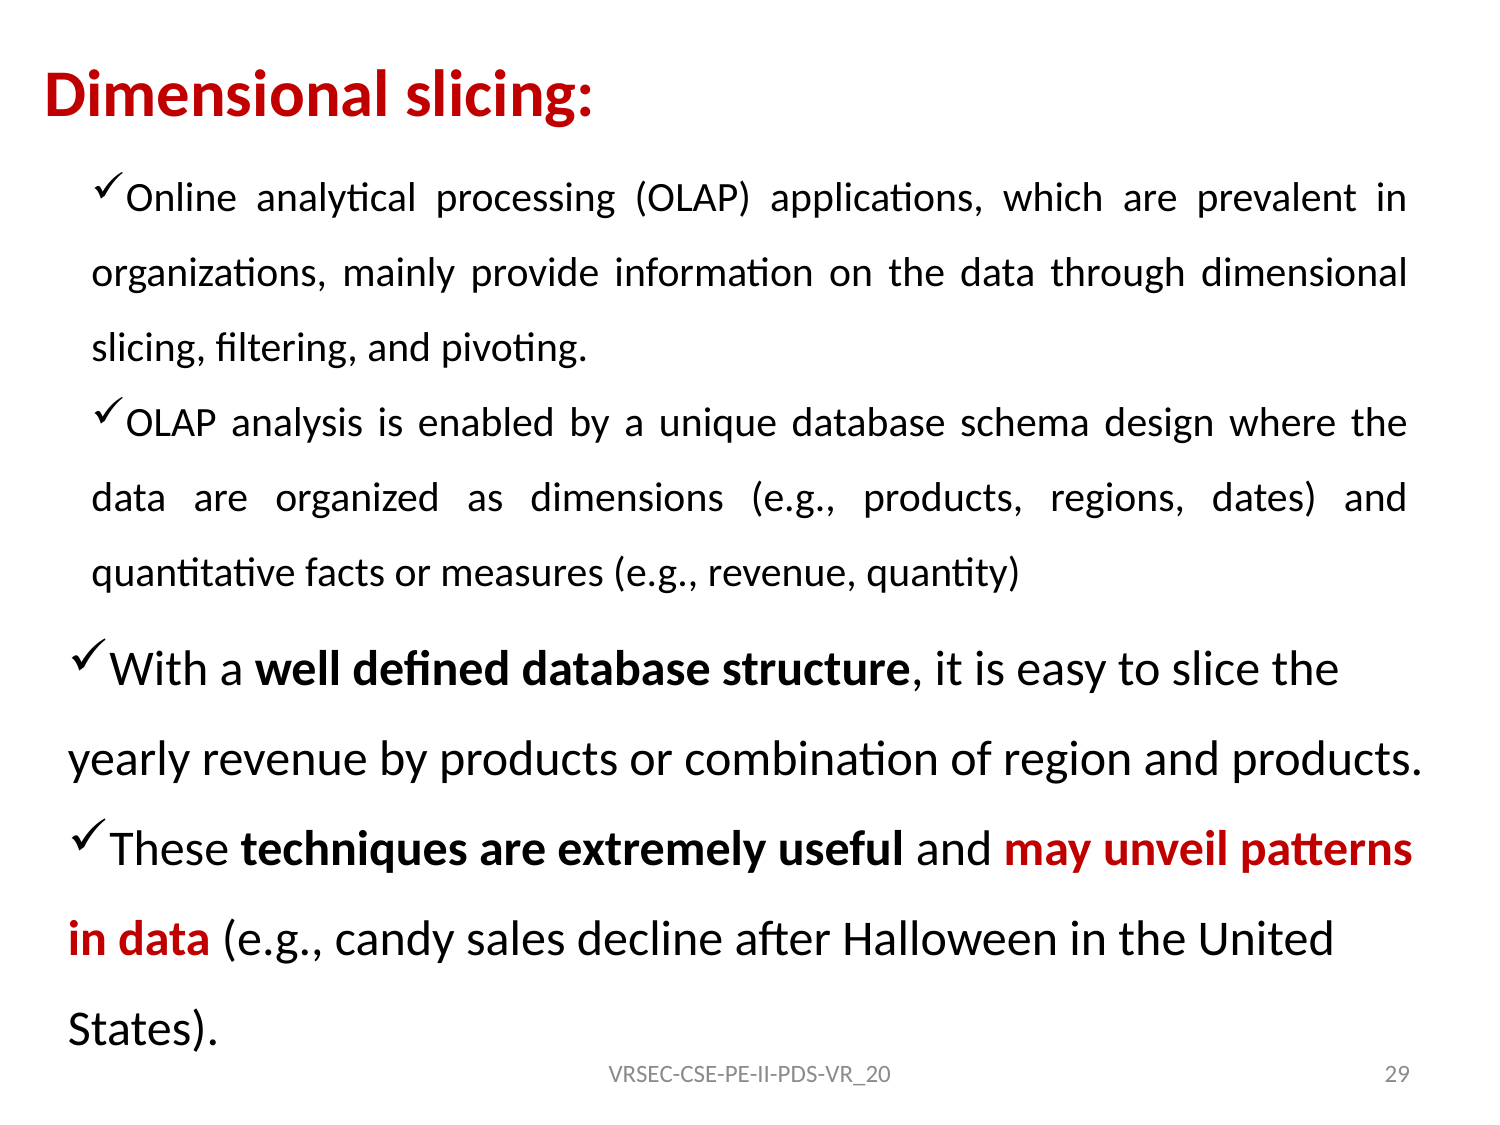

Dimensional slicing:
Online analytical processing (OLAP) applications, which are prevalent in organizations, mainly provide information on the data through dimensional slicing, filtering, and pivoting.
OLAP analysis is enabled by a unique database schema design where the data are organized as dimensions (e.g., products, regions, dates) and quantitative facts or measures (e.g., revenue, quantity)
With a well defined database structure, it is easy to slice the yearly revenue by products or combination of region and products.
These techniques are extremely useful and may unveil patterns in data (e.g., candy sales decline after Halloween in the United States).
VRSEC-CSE-PE-II-PDS-VR_20
29